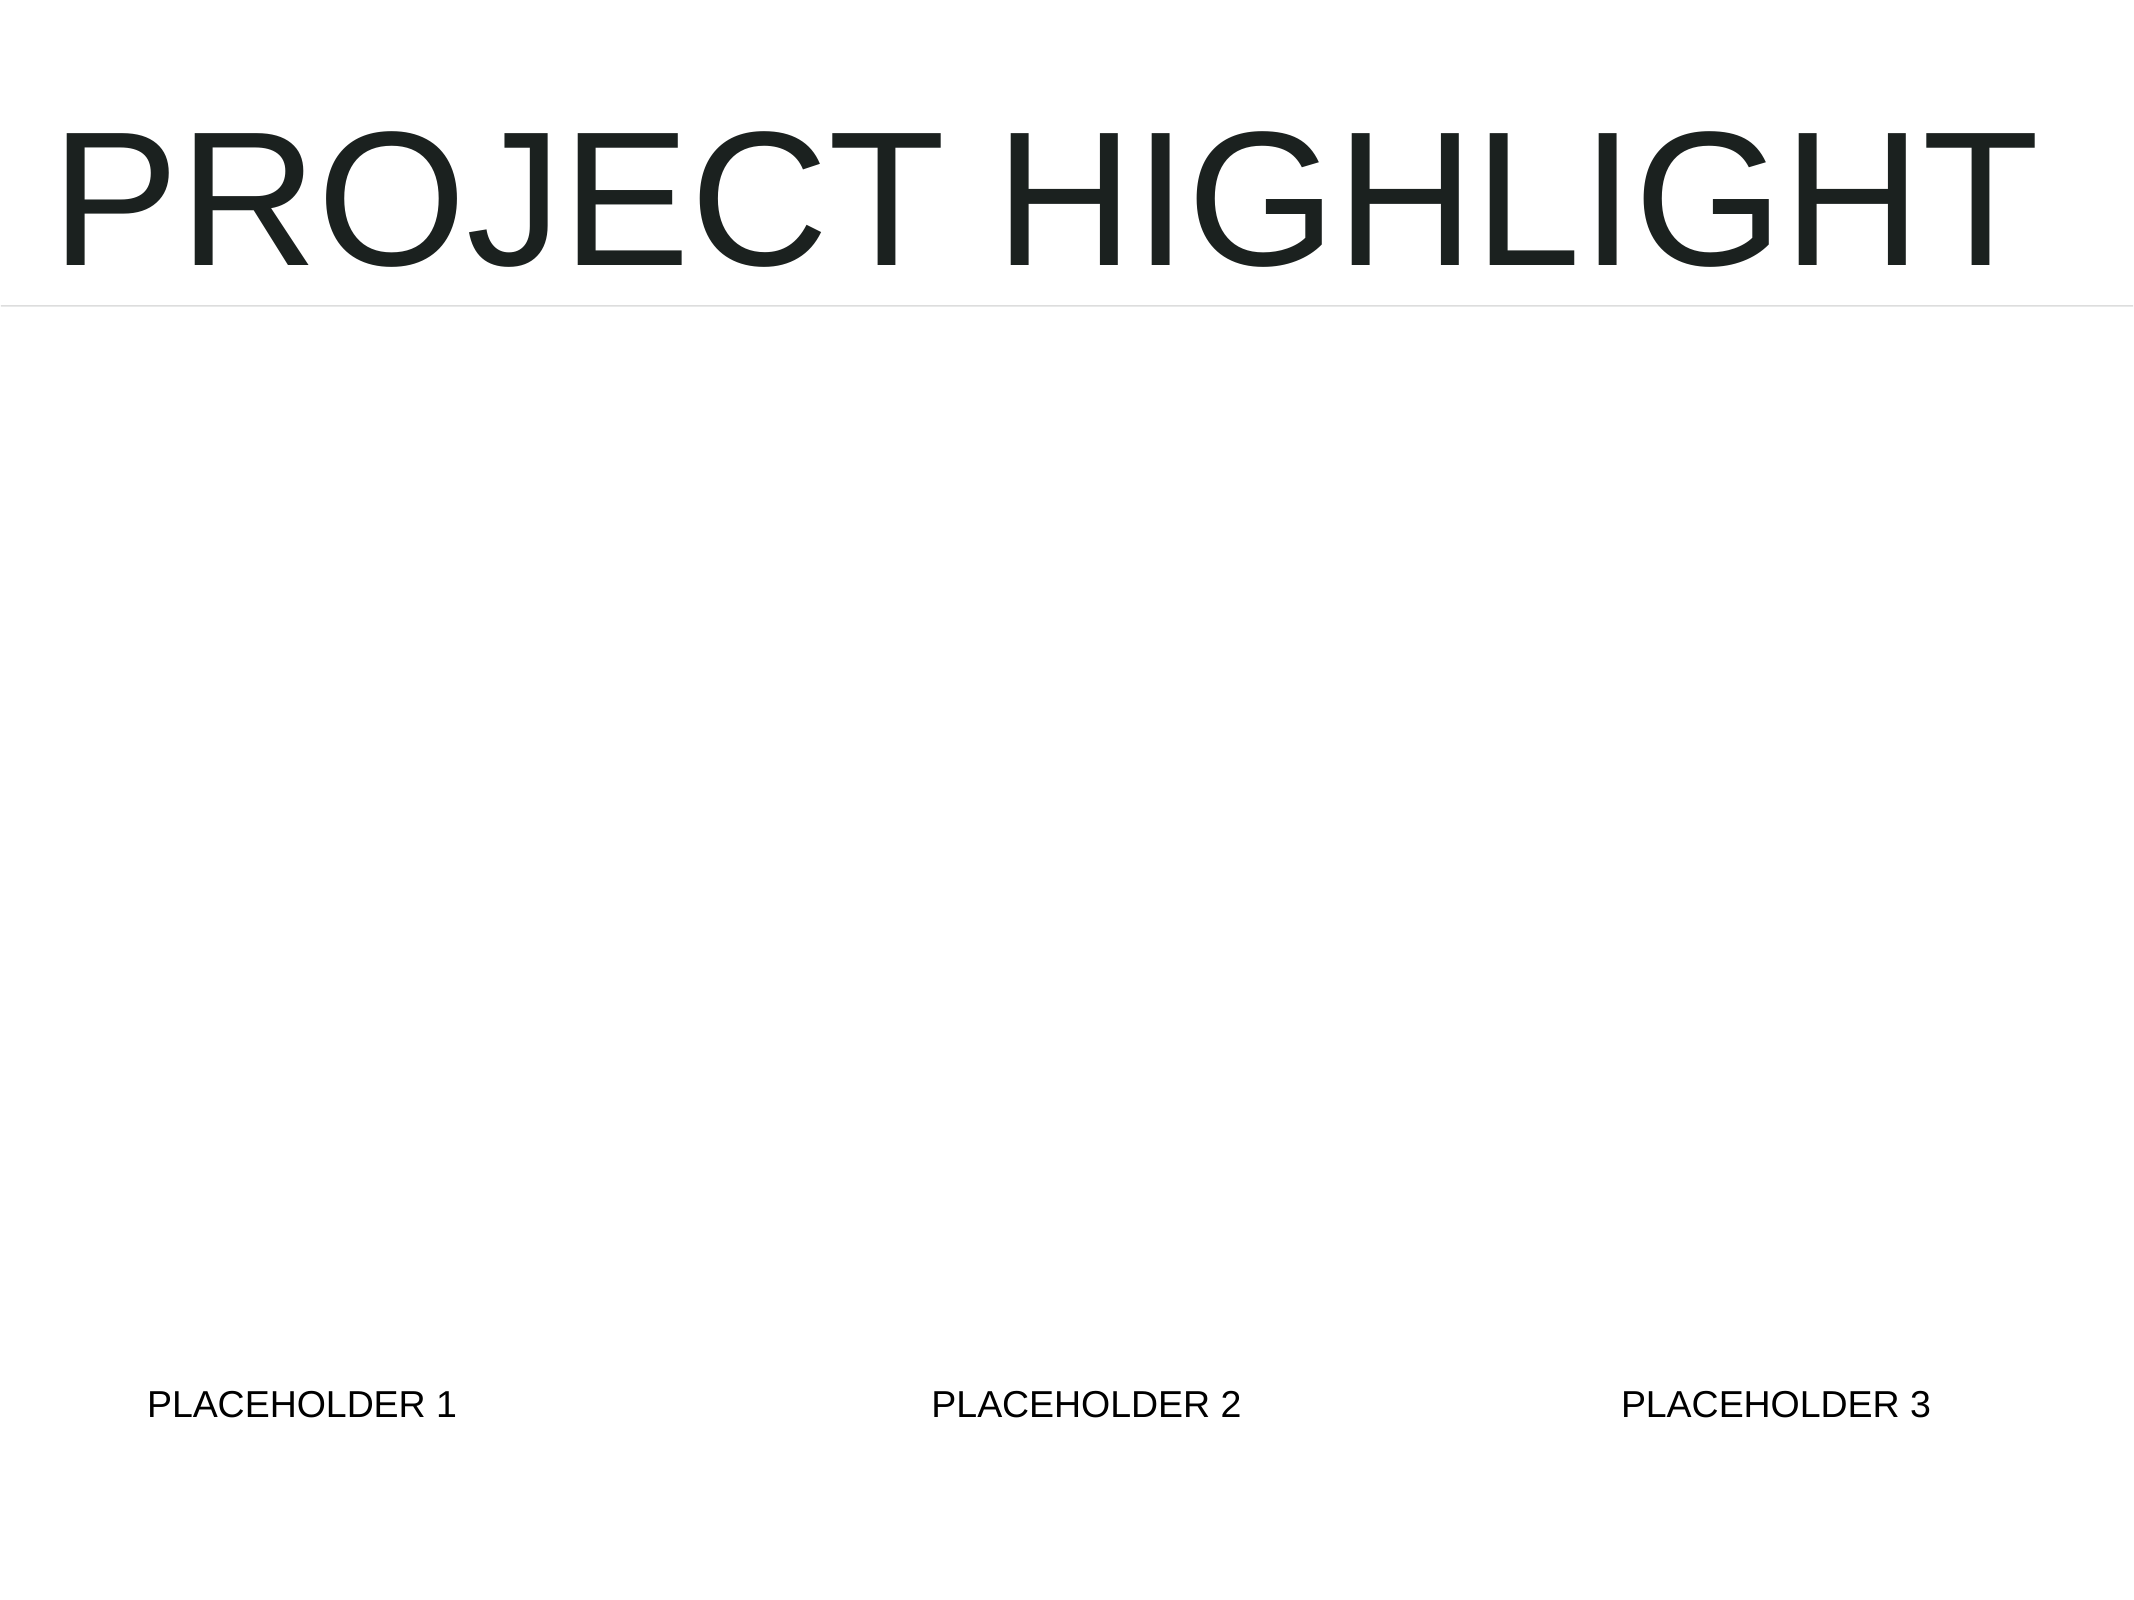

PROJECT HIGHLIGHT

PLACEHOLDER 1
	PLACEHOLDER 2
PLACEHOLDER 3